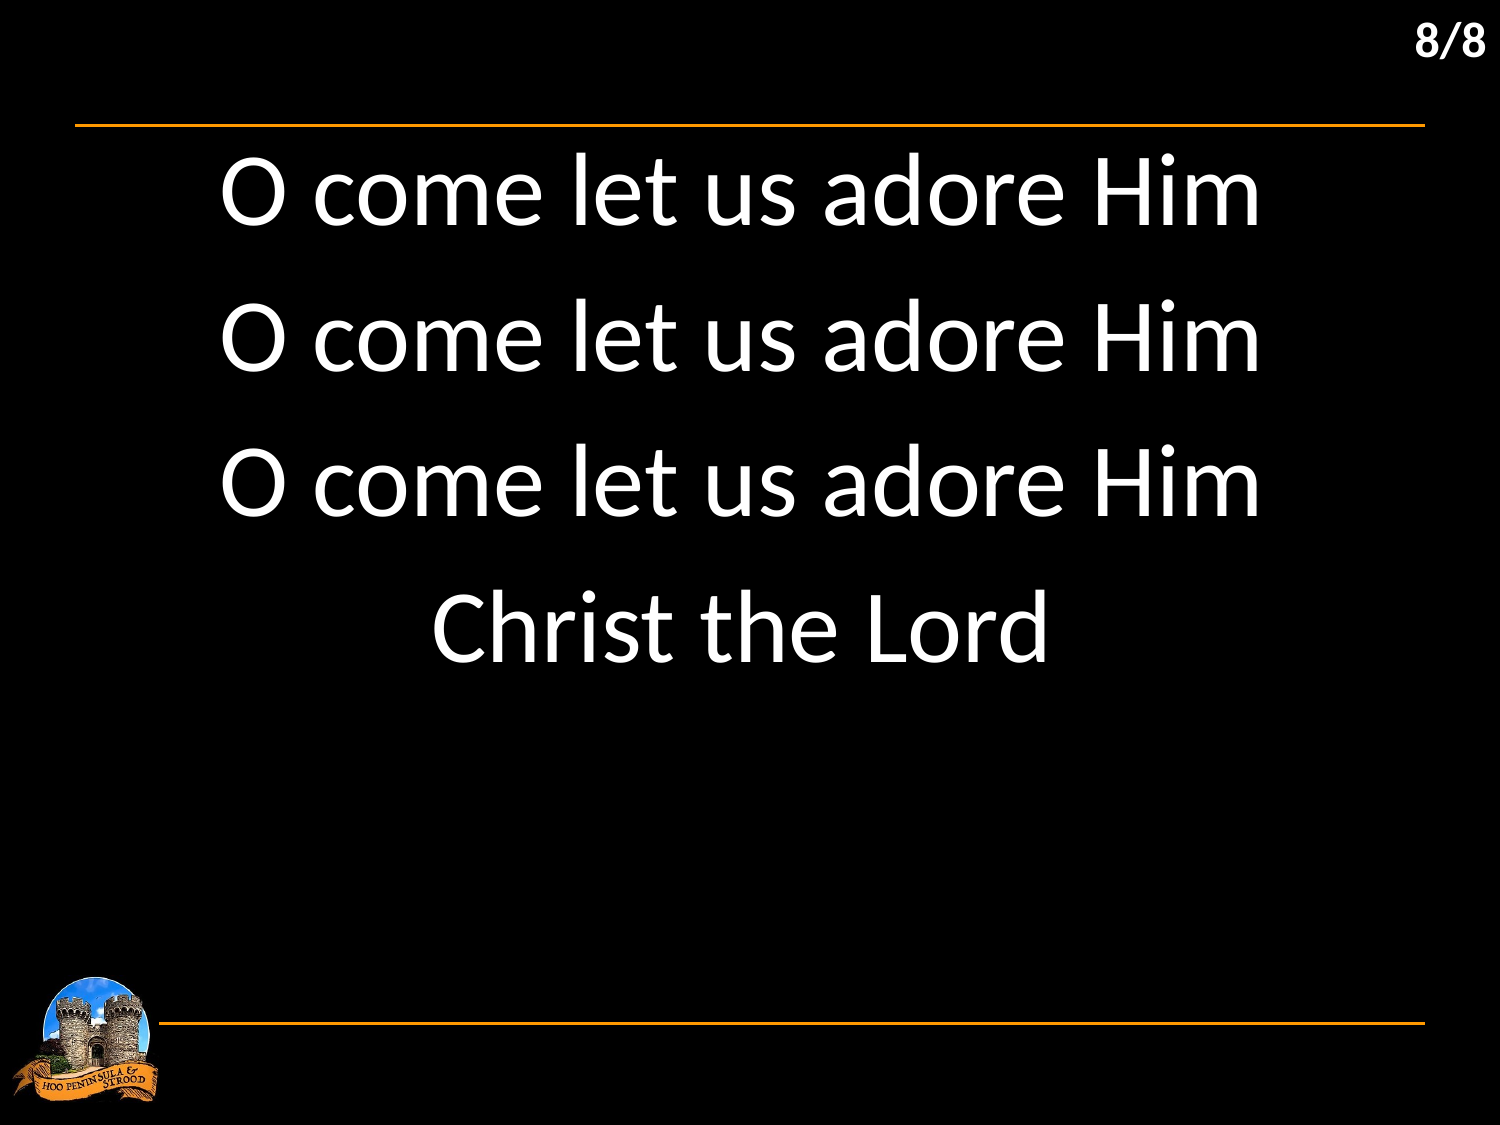

8/8
O come let us adore Him
O come let us adore Him
O come let us adore Him
Christ the Lord